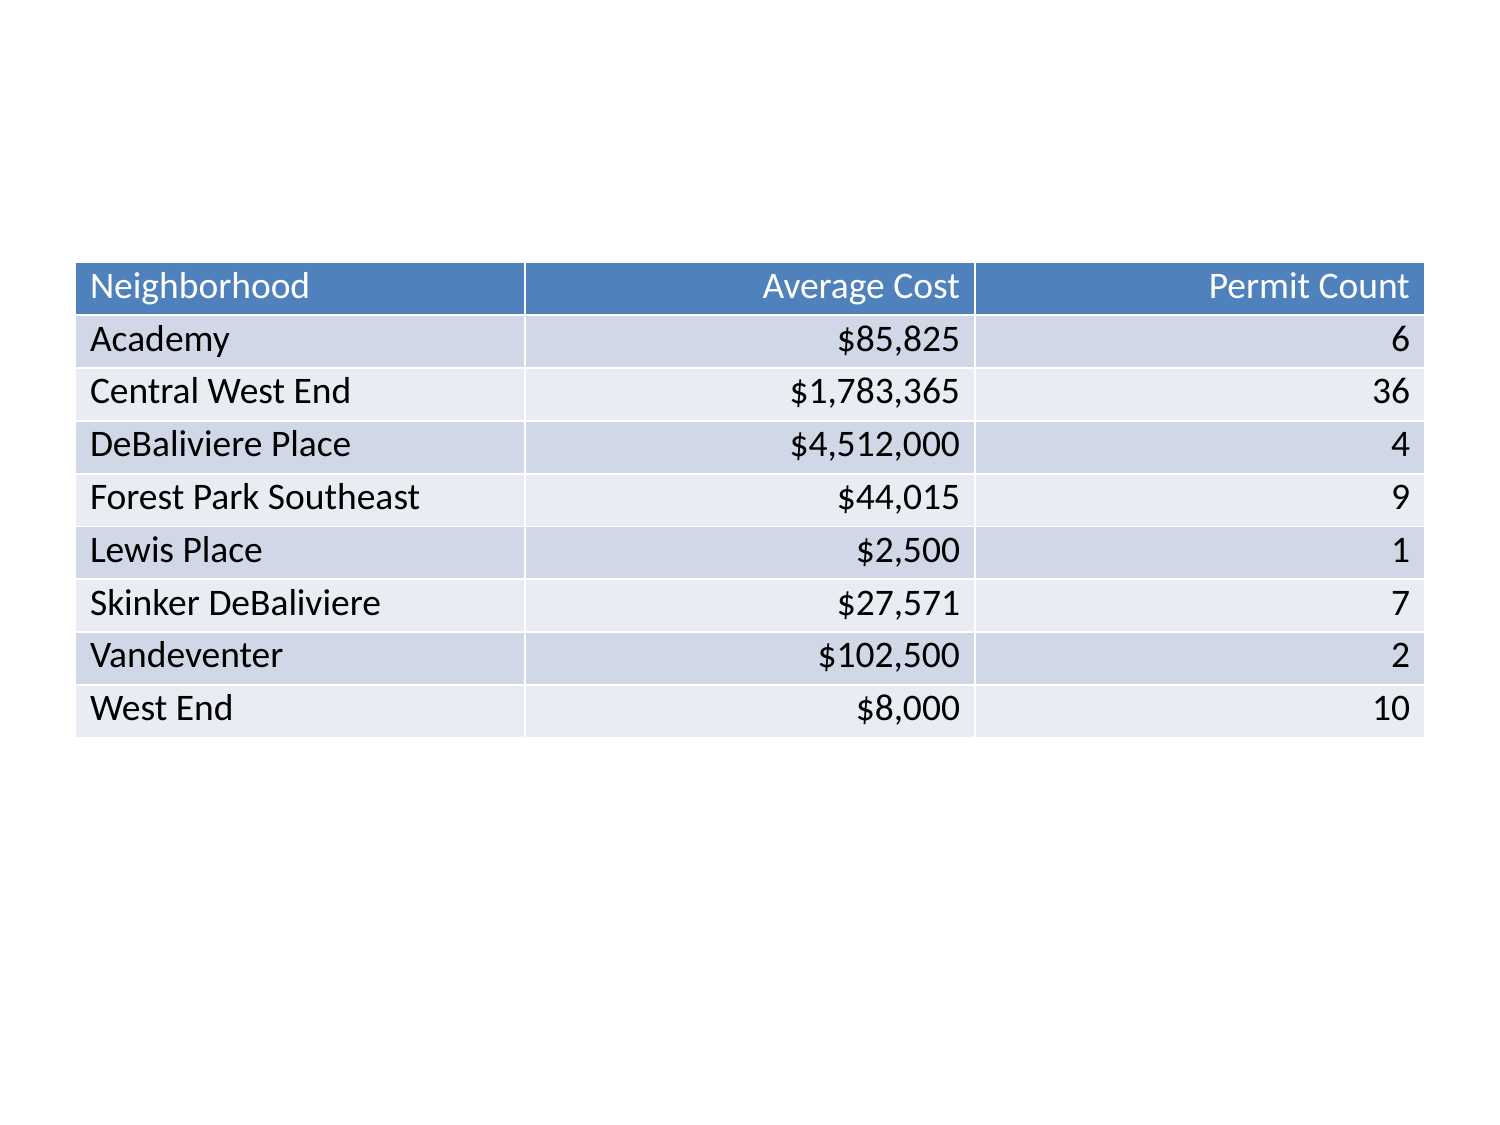

| Neighborhood | Average Cost | Permit Count |
| --- | --- | --- |
| Academy | $85,825 | 6 |
| Central West End | $1,783,365 | 36 |
| DeBaliviere Place | $4,512,000 | 4 |
| Forest Park Southeast | $44,015 | 9 |
| Lewis Place | $2,500 | 1 |
| Skinker DeBaliviere | $27,571 | 7 |
| Vandeventer | $102,500 | 2 |
| West End | $8,000 | 10 |